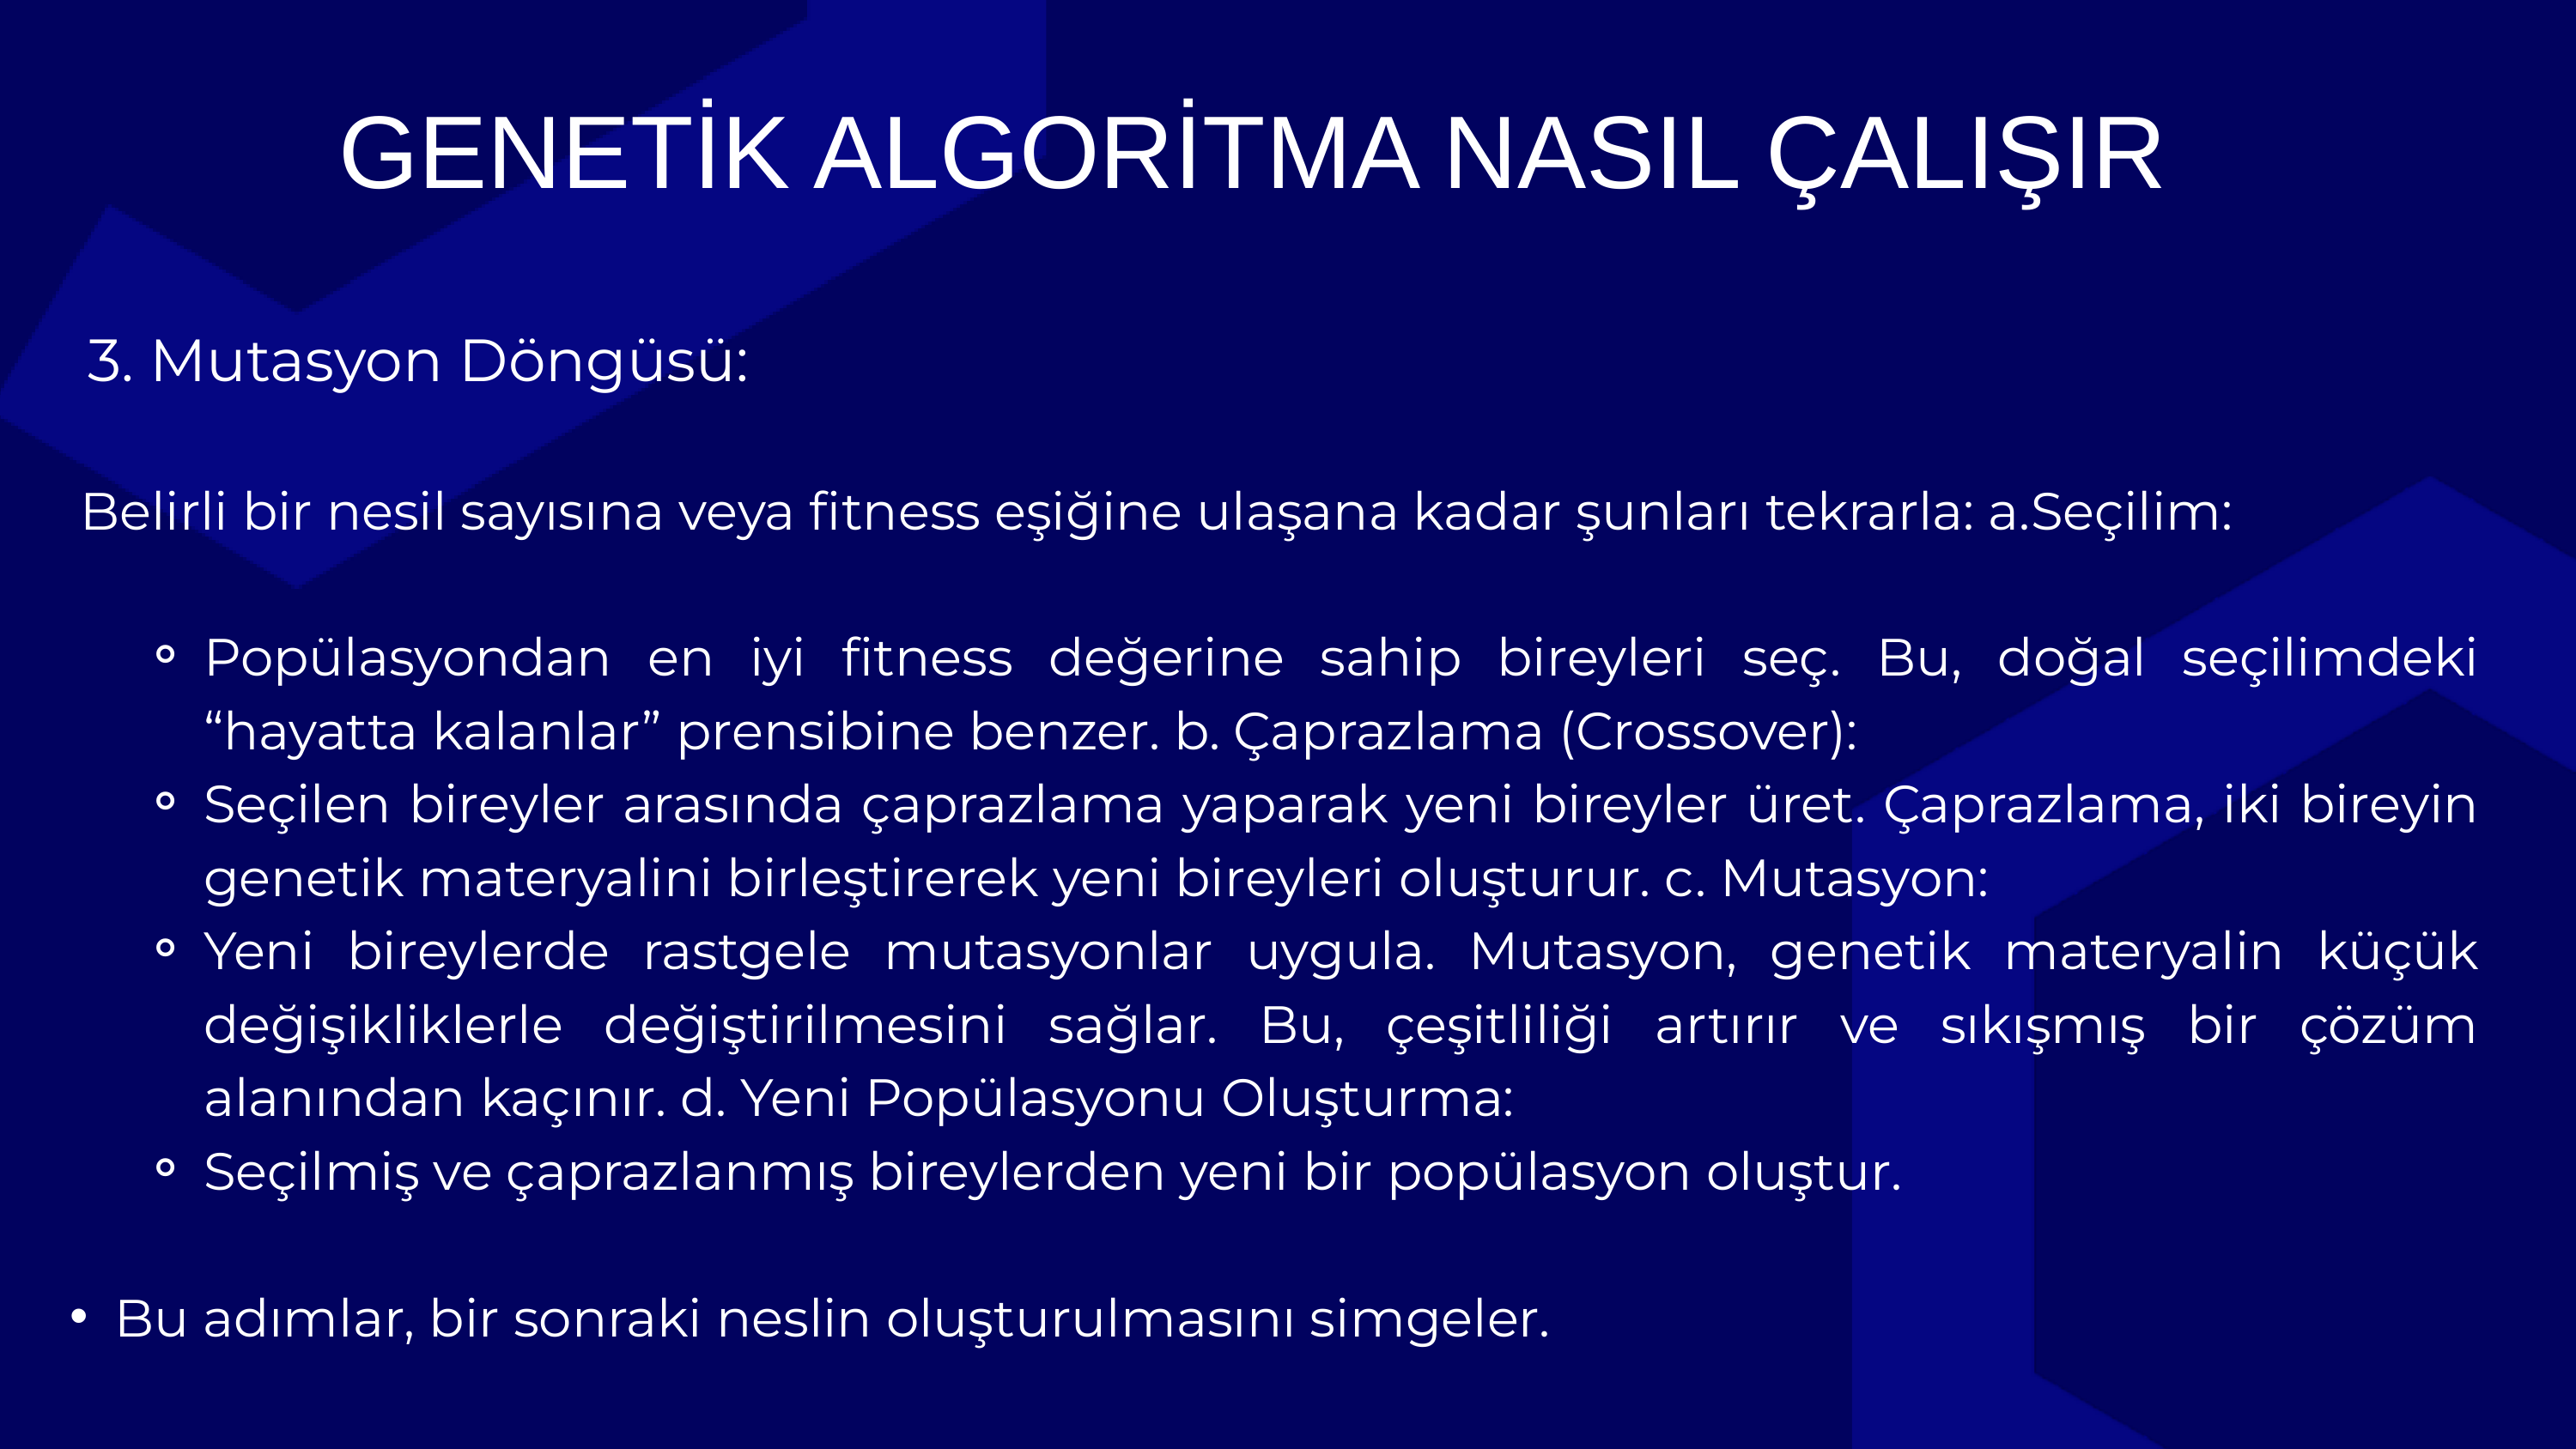

GENETİK ALGORİTMA NASIL ÇALIŞIR
    3. Mutasyon Döngüsü:

    Belirli bir nesil sayısına veya fitness eşiğine ulaşana kadar şunları tekrarla: a.Seçilim:

Popülasyondan en iyi fitness değerine sahip bireyleri seç. Bu, doğal seçilimdeki “hayatta kalanlar” prensibine benzer. b. Çaprazlama (Crossover):
Seçilen bireyler arasında çaprazlama yaparak yeni bireyler üret. Çaprazlama, iki bireyin genetik materyalini birleştirerek yeni bireyleri oluşturur. c. Mutasyon:
Yeni bireylerde rastgele mutasyonlar uygula. Mutasyon, genetik materyalin küçük değişikliklerle değiştirilmesini sağlar. Bu, çeşitliliği artırır ve sıkışmış bir çözüm alanından kaçınır. d. Yeni Popülasyonu Oluşturma:
Seçilmiş ve çaprazlanmış bireylerden yeni bir popülasyon oluştur.

Bu adımlar, bir sonraki neslin oluşturulmasını simgeler.